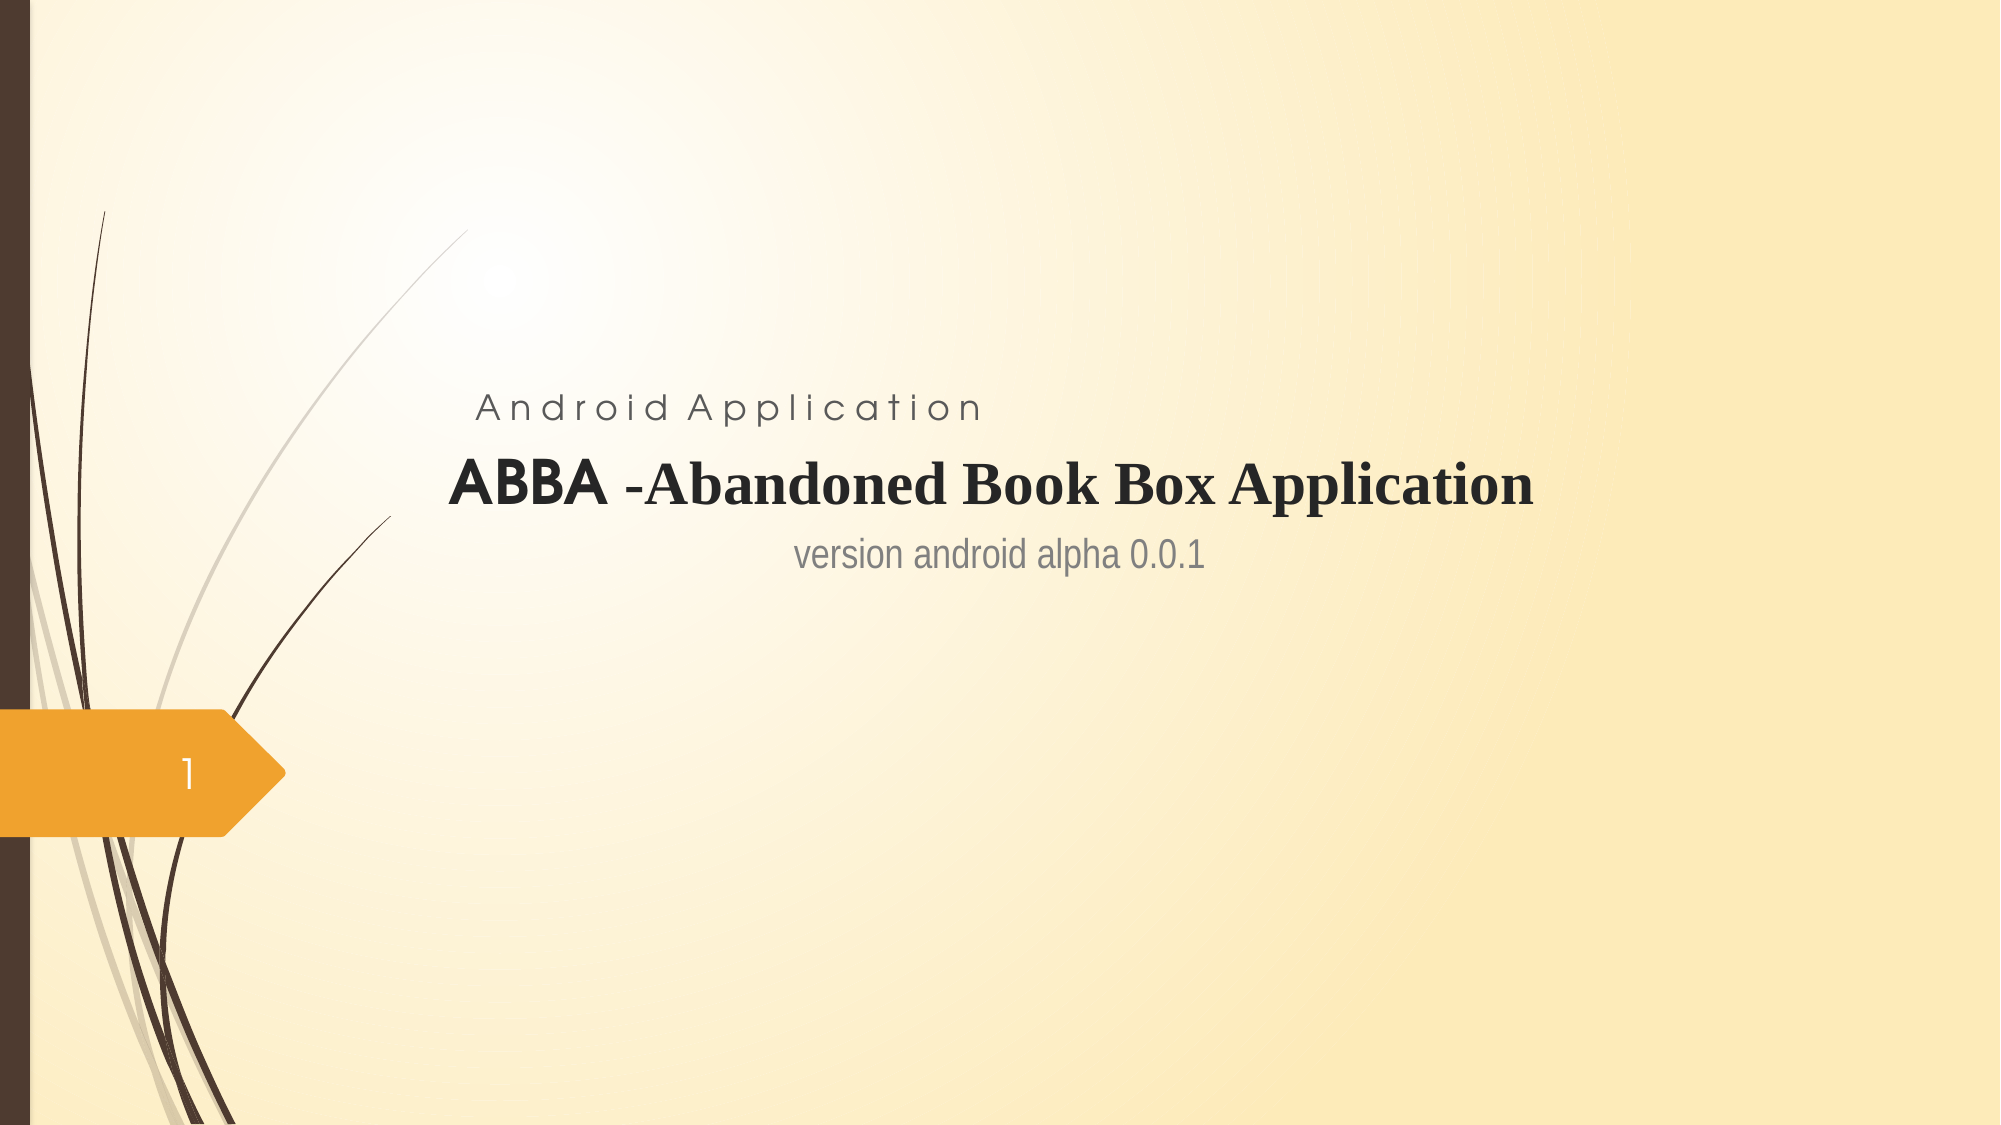

A n d r o i d  A p p l i c a t i o n
# ABBA -Abandoned Book Box Application
version android alpha 0.0.1
1